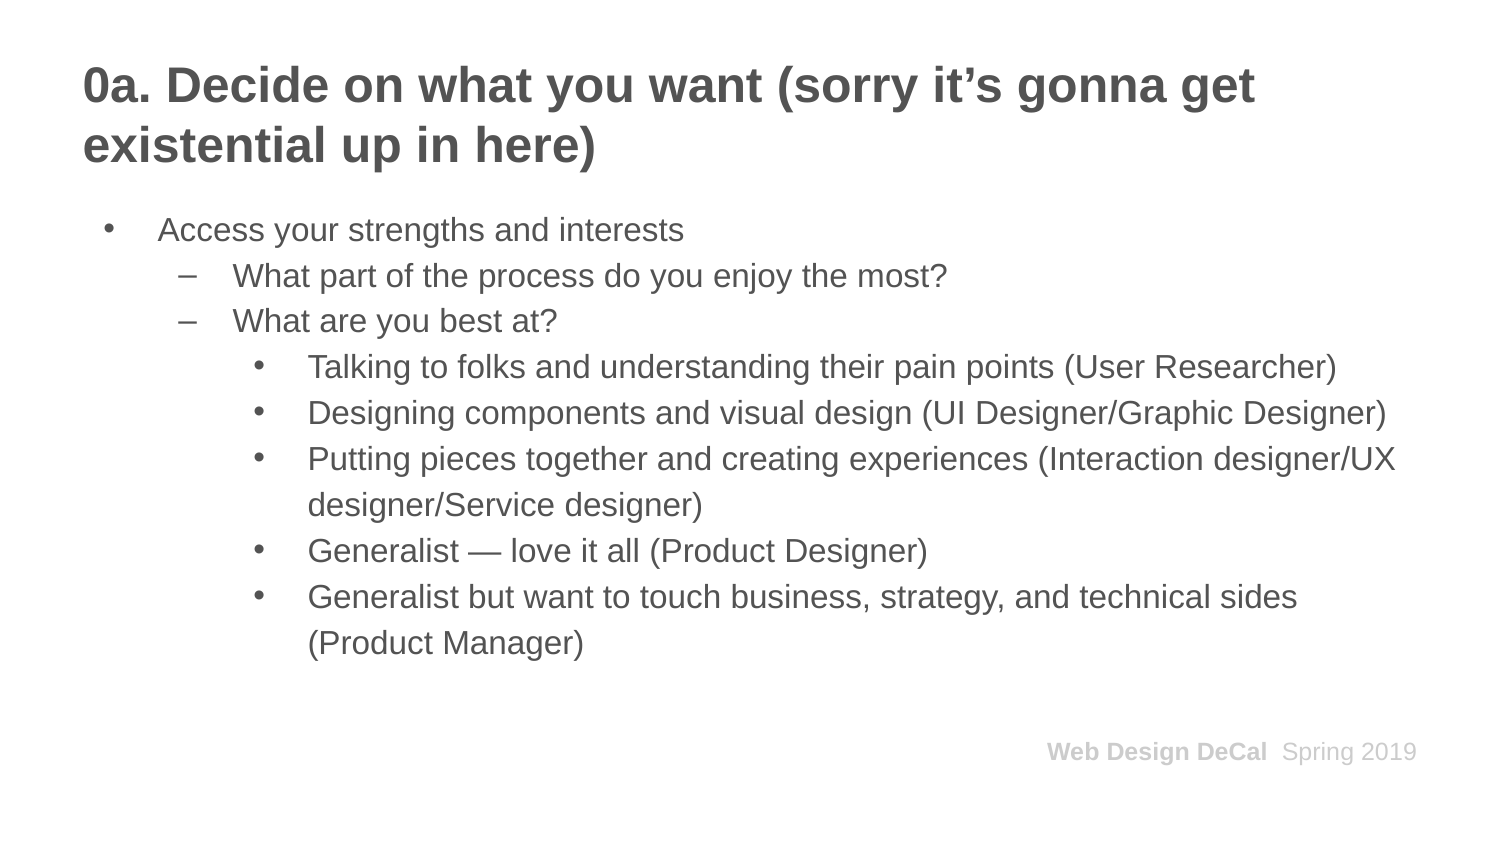

# 0a. Decide on what you want (sorry it’s gonna get existential up in here)
Access your strengths and interests
What part of the process do you enjoy the most?
What are you best at?
Talking to folks and understanding their pain points (User Researcher)
Designing components and visual design (UI Designer/Graphic Designer)
Putting pieces together and creating experiences (Interaction designer/UX designer/Service designer)
Generalist — love it all (Product Designer)
Generalist but want to touch business, strategy, and technical sides (Product Manager)